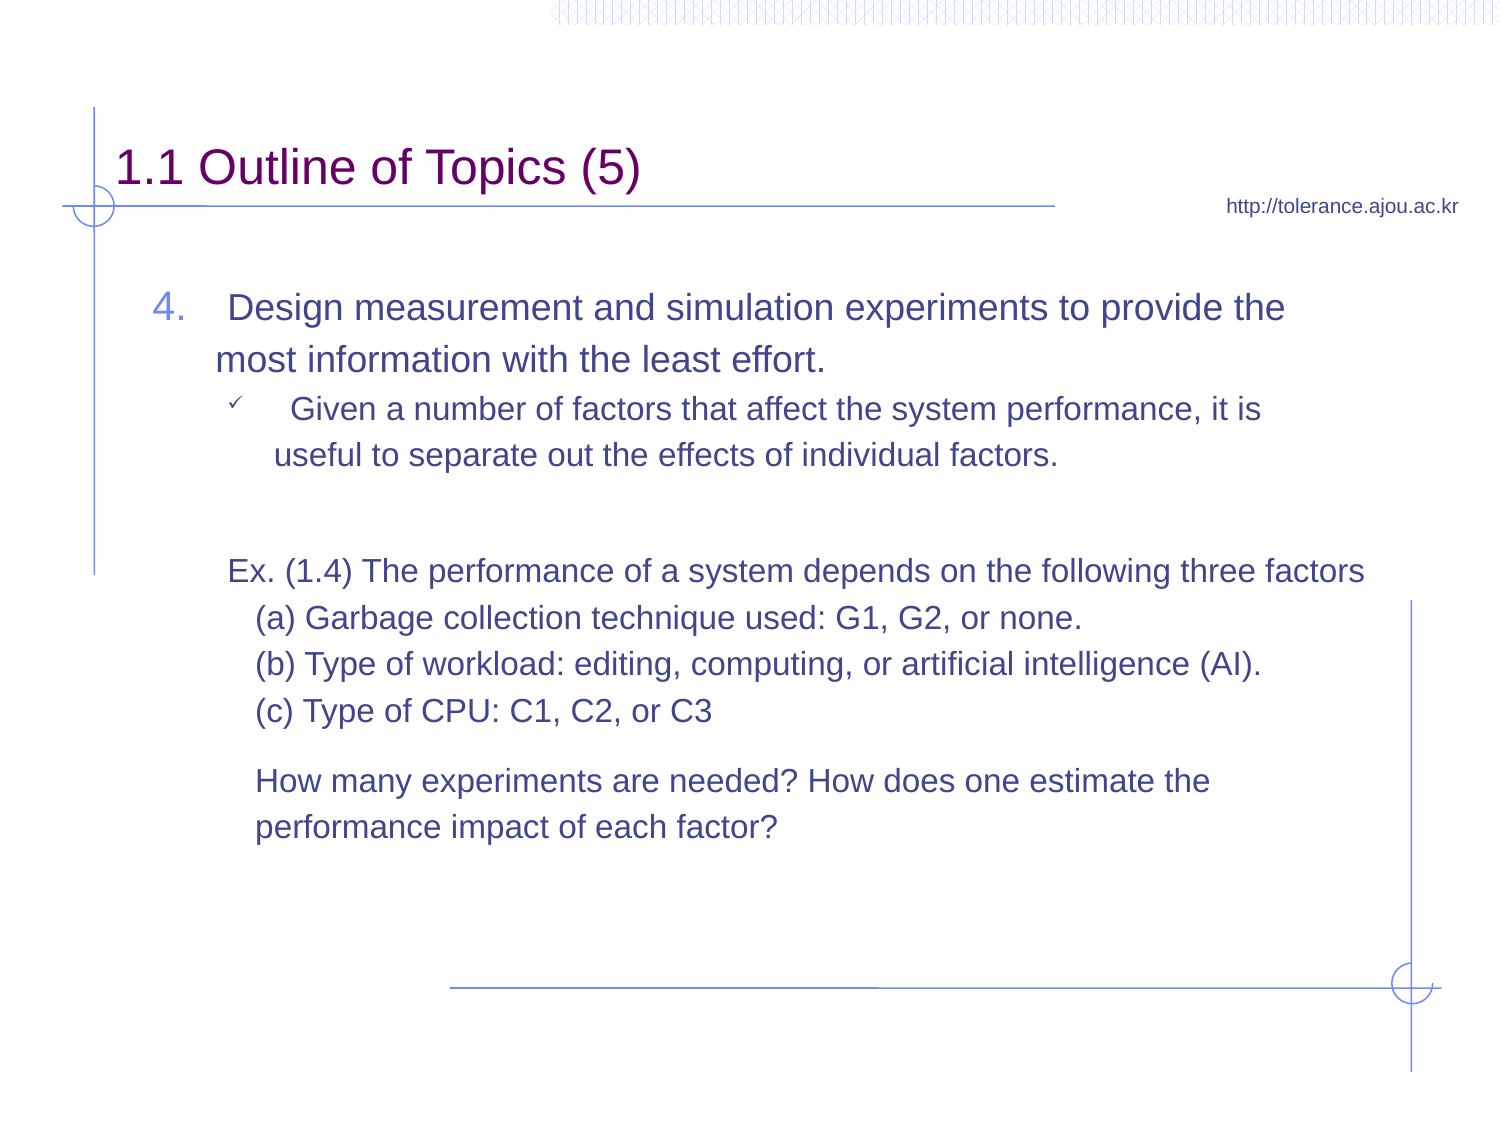

# 1.1 Outline of Topics (5)
Design measurement and simulation experiments to provide the
      most information with the least effort.
Given a number of factors that affect the system performance, it is
     useful to separate out the effects of individual factors.

Ex. (1.4) The performance of a system depends on the following three factors
   (a) Garbage collection technique used: G1, G2, or none.
   (b) Type of workload: editing, computing, or artificial intelligence (AI).
   (c) Type of CPU: C1, C2, or C3

   How many experiments are needed? How does one estimate the
   performance impact of each factor?